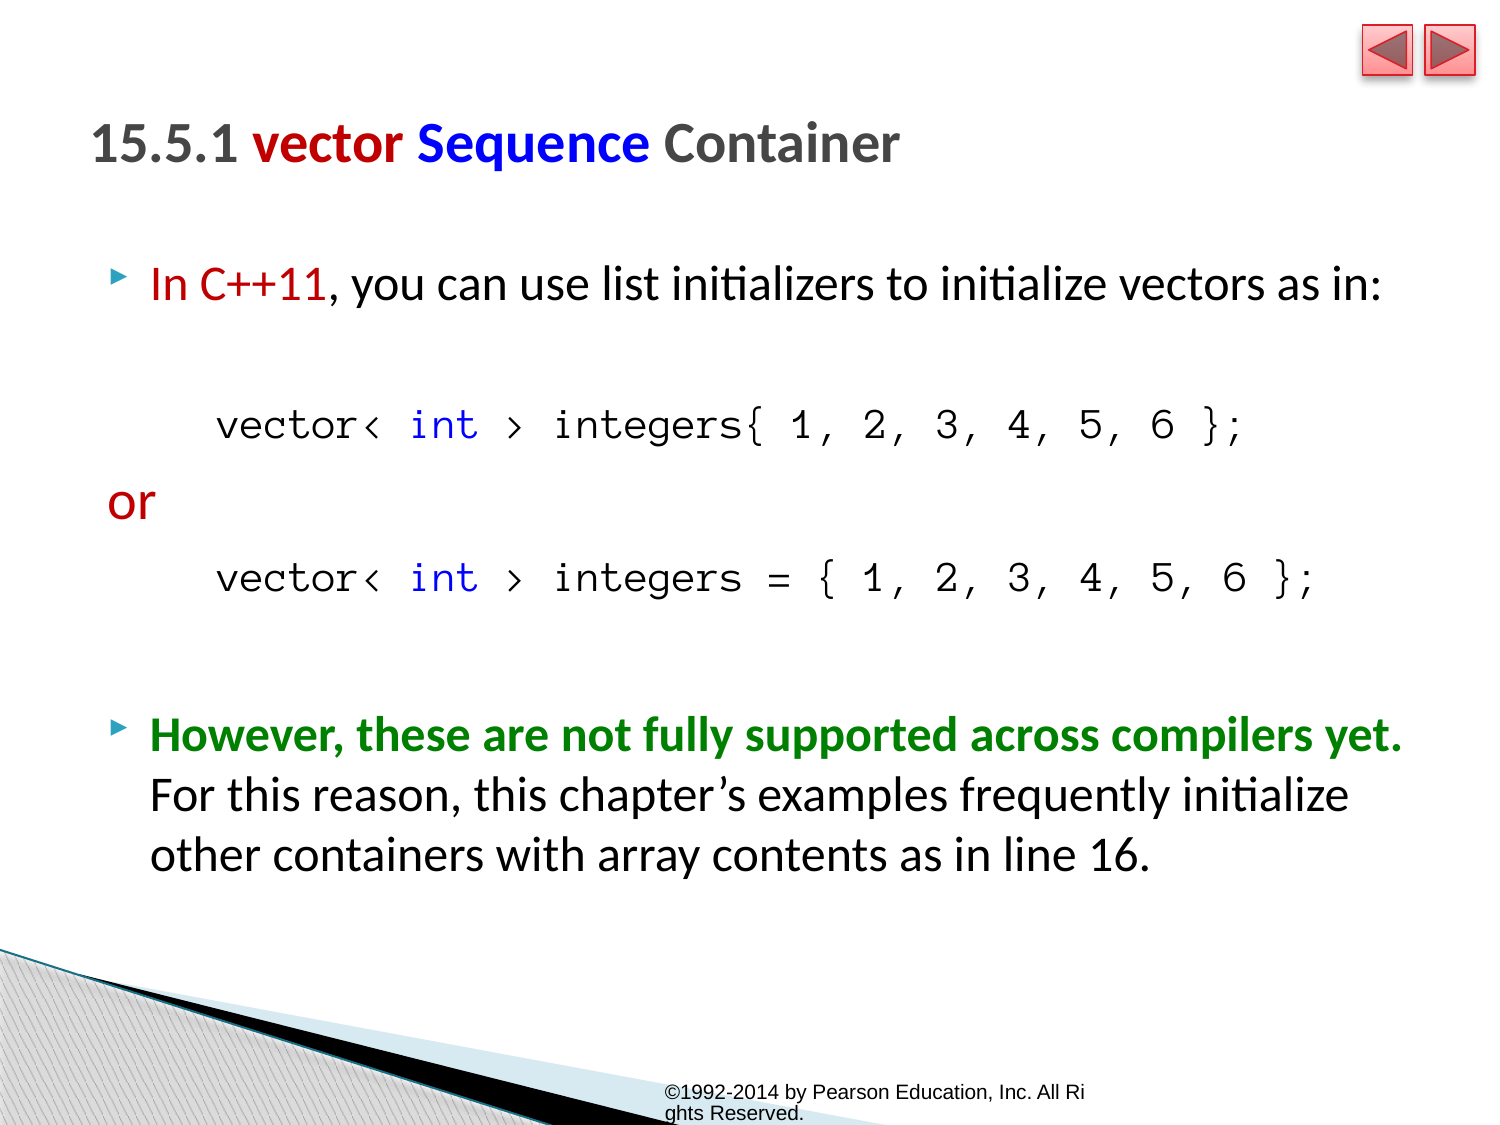

# 15.5.1 vector Sequence Container
In C++11, you can use list initializers to initialize vectors as in:
 vector< int > integers{ 1, 2, 3, 4, 5, 6 };
or
 vector< int > integers = { 1, 2, 3, 4, 5, 6 };

However, these are not fully supported across compilers yet. For this reason, this chapter’s examples frequently initialize other containers with array contents as in line 16.

©1992-2014 by Pearson Education, Inc. All Rights Reserved.